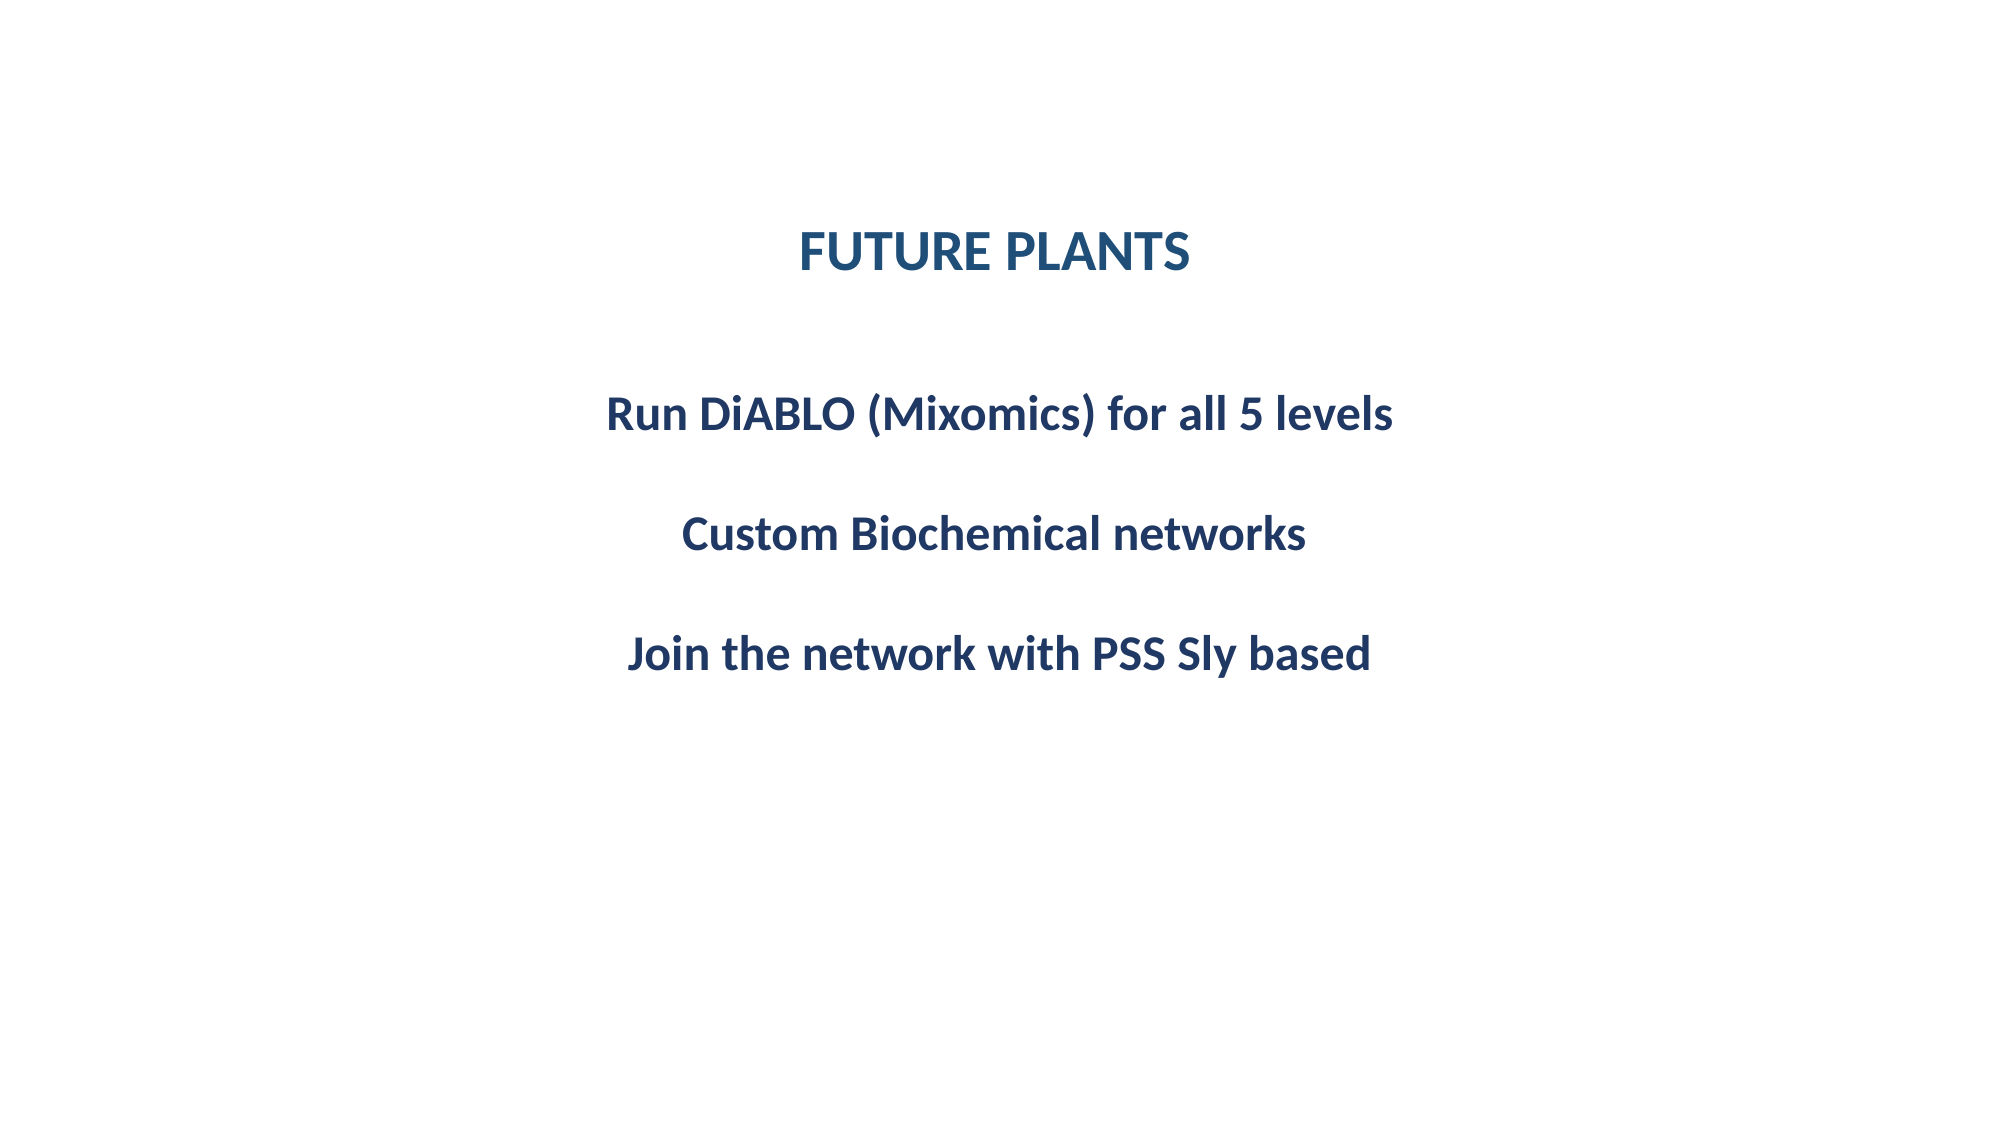

FUTURE PLANTS
Run DiABLO (Mixomics) for all 5 levels

Custom Biochemical networks

Join the network with PSS Sly based